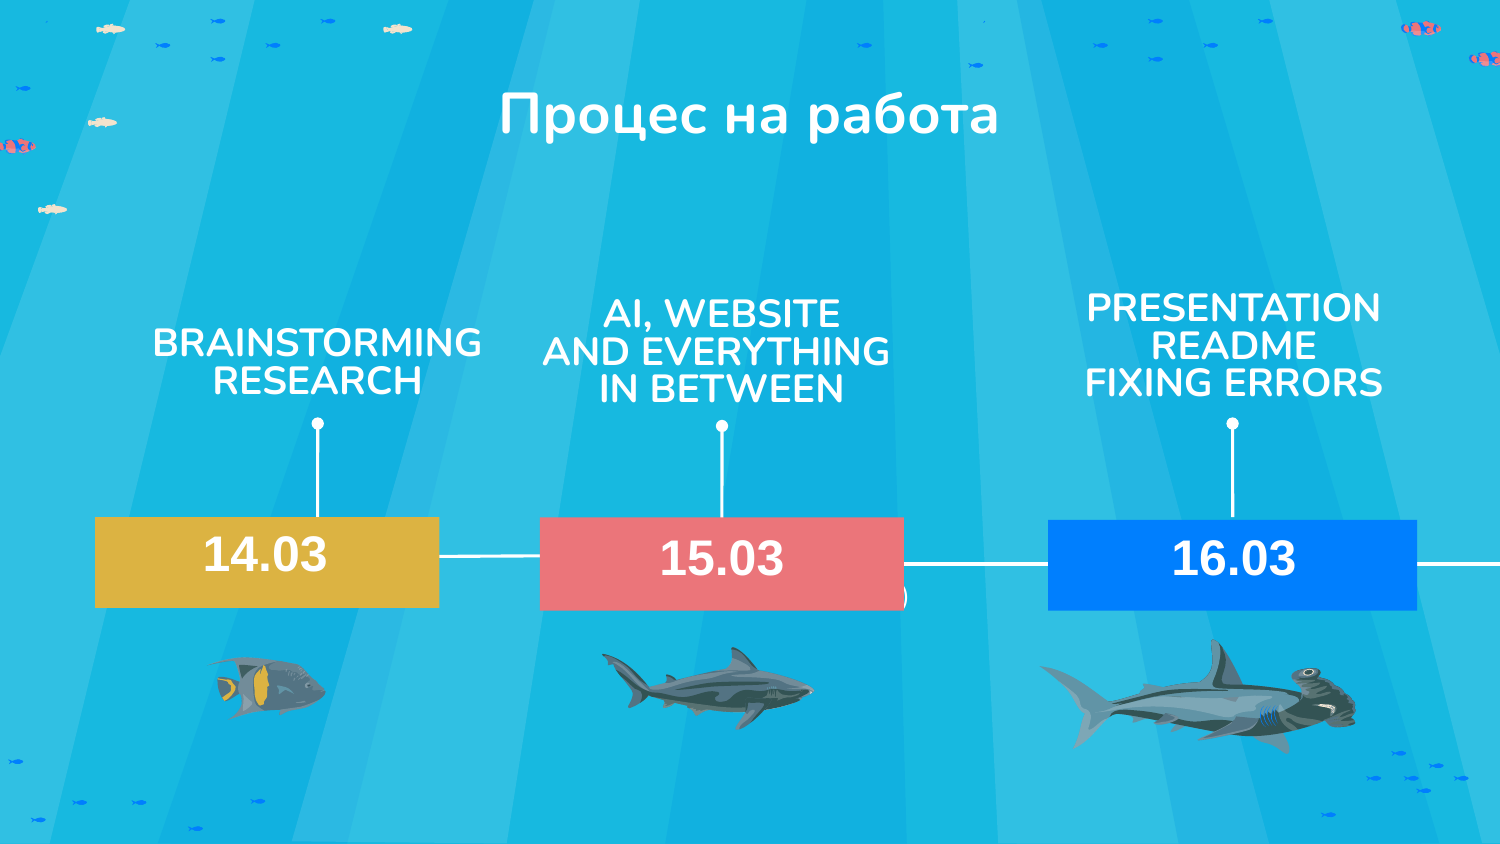

# Процес на работа

PRESENTATION
README
FIXING ERRORS
AI, WEBSITE
AND EVERYTHING
IN BETWEEN

BRAINSTORMING
RESEARCH

14.03
15.03
16.03

(четвъртък)
(четвъртък)